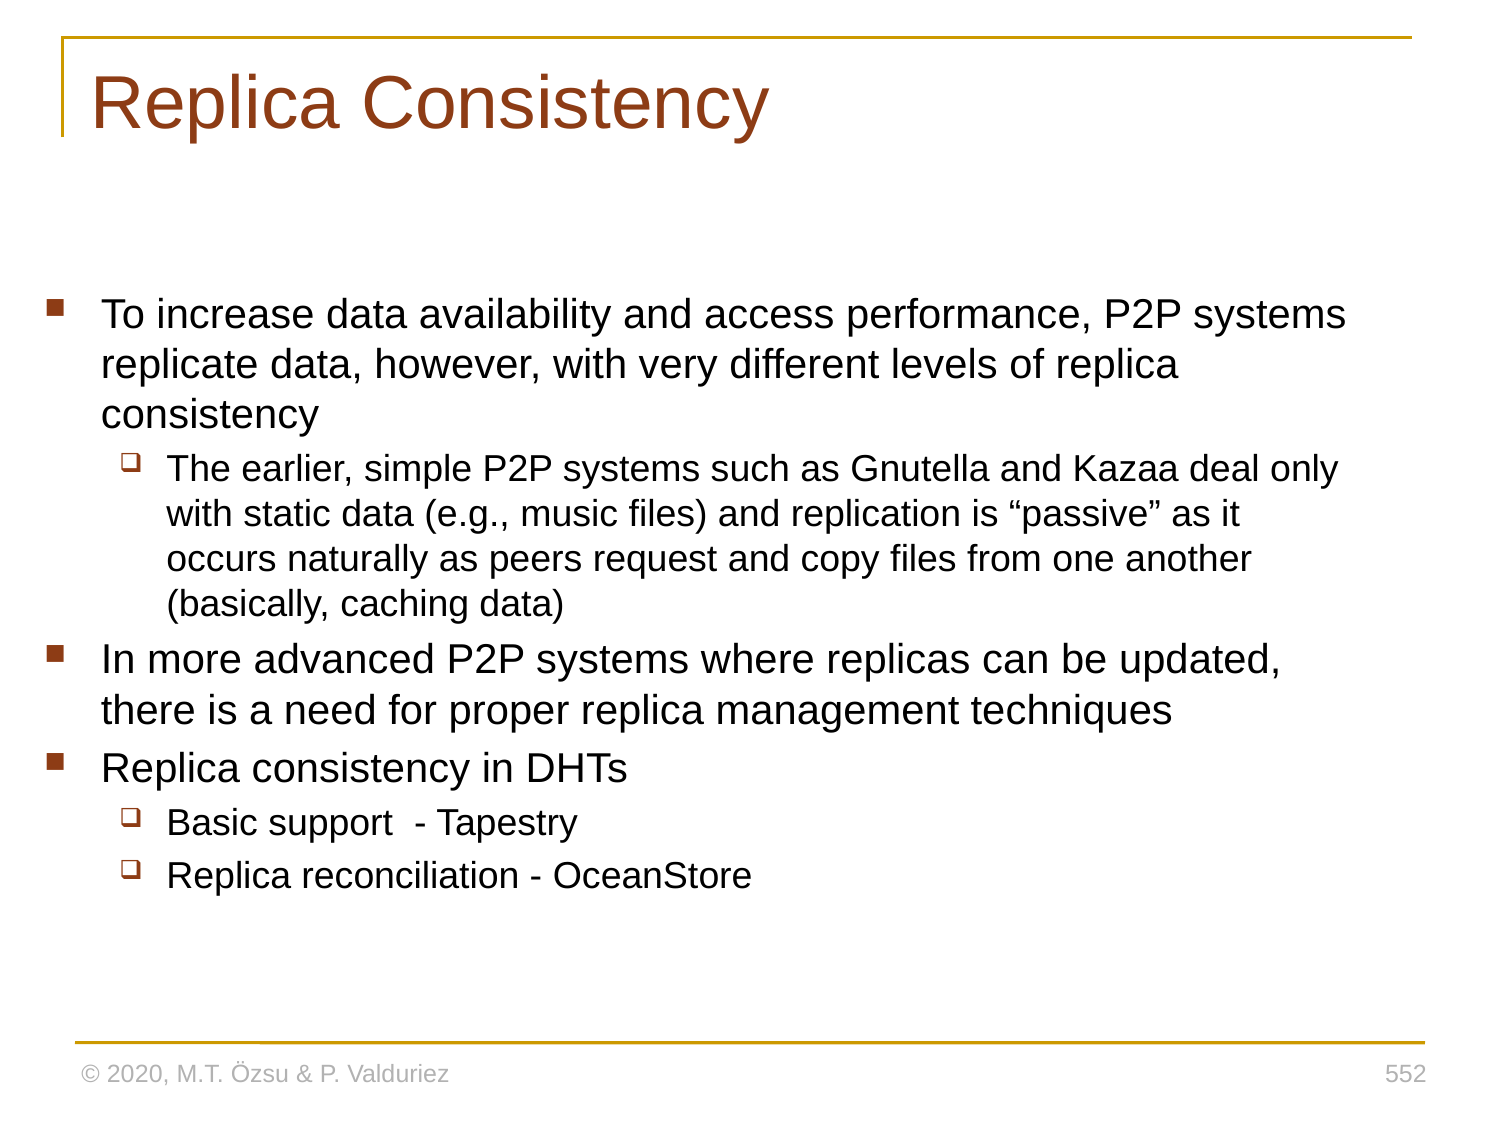

# Replica Consistency
To increase data availability and access performance, P2P systems replicate data, however, with very different levels of replica consistency
The earlier, simple P2P systems such as Gnutella and Kazaa deal only with static data (e.g., music files) and replication is “passive” as it occurs naturally as peers request and copy files from one another (basically, caching data)
In more advanced P2P systems where replicas can be updated, there is a need for proper replica management techniques
Replica consistency in DHTs
Basic support  - Tapestry
Replica reconciliation - OceanStore
© 2020, M.T. Özsu & P. Valduriez
552